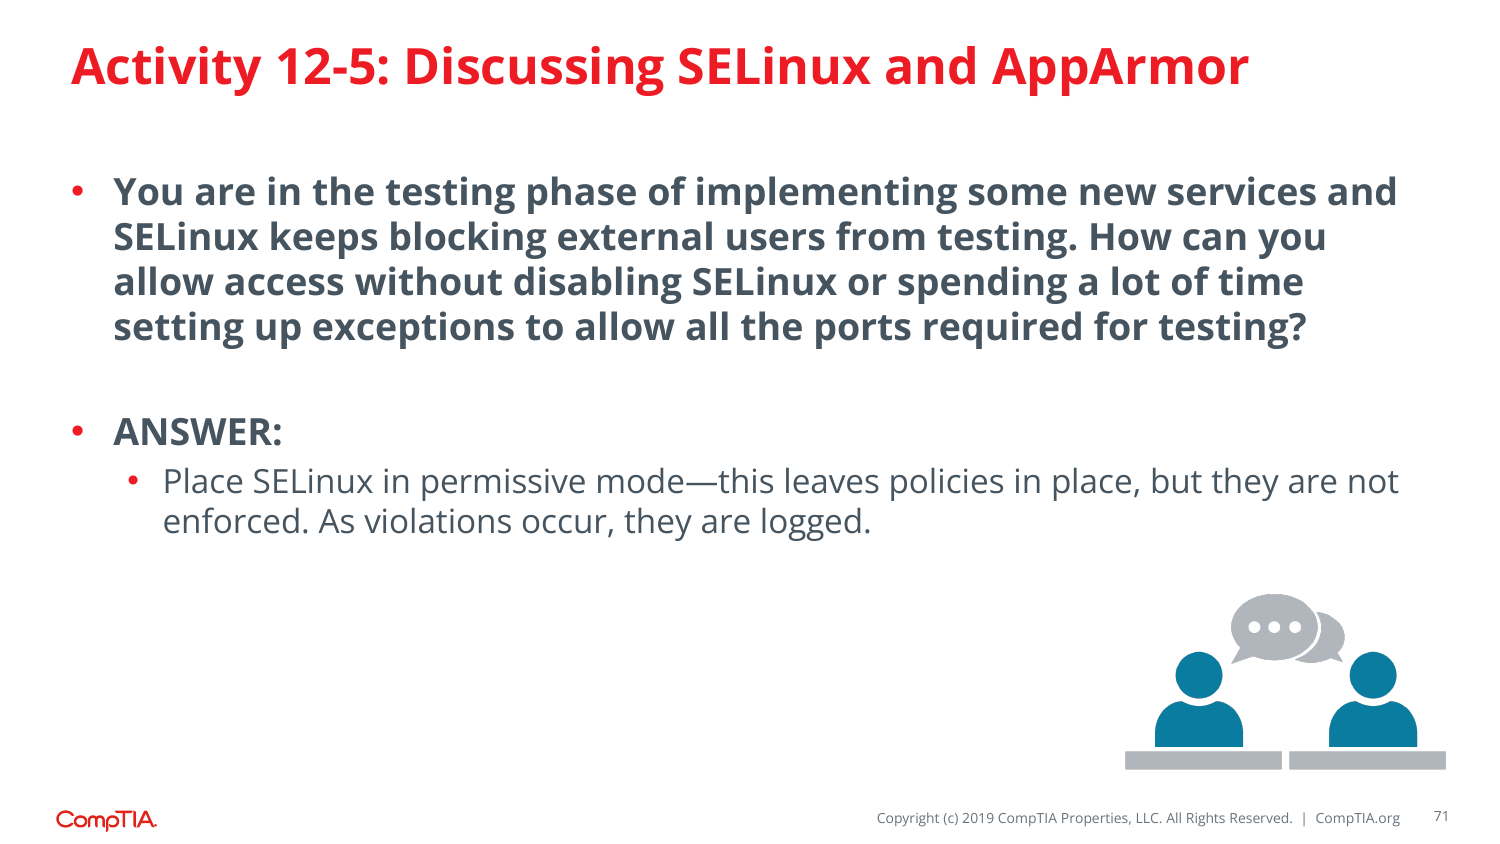

# Activity 12-5: Discussing SELinux and AppArmor
You are in the testing phase of implementing some new services and SELinux keeps blocking external users from testing. How can you allow access without disabling SELinux or spending a lot of time setting up exceptions to allow all the ports required for testing?

ANSWER:
Place SELinux in permissive mode—this leaves policies in place, but they are not enforced. As violations occur, they are logged.

71